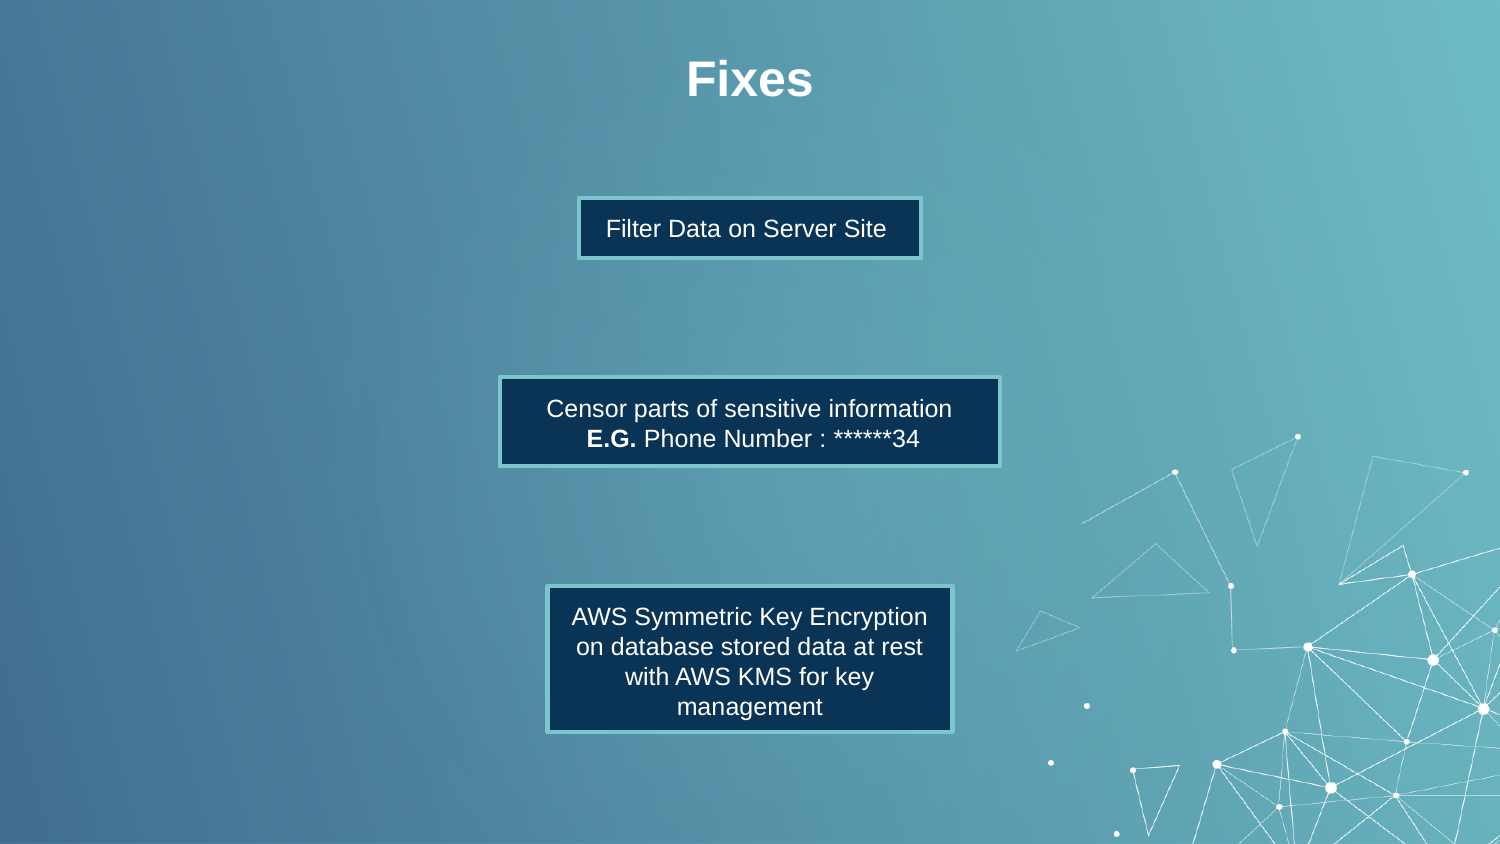

# Fixes
Filter Data on Server Site
Censor parts of sensitive information
 E.G. Phone Number : ******34
AWS Symmetric Key Encryption on database stored data at rest with AWS KMS for key management